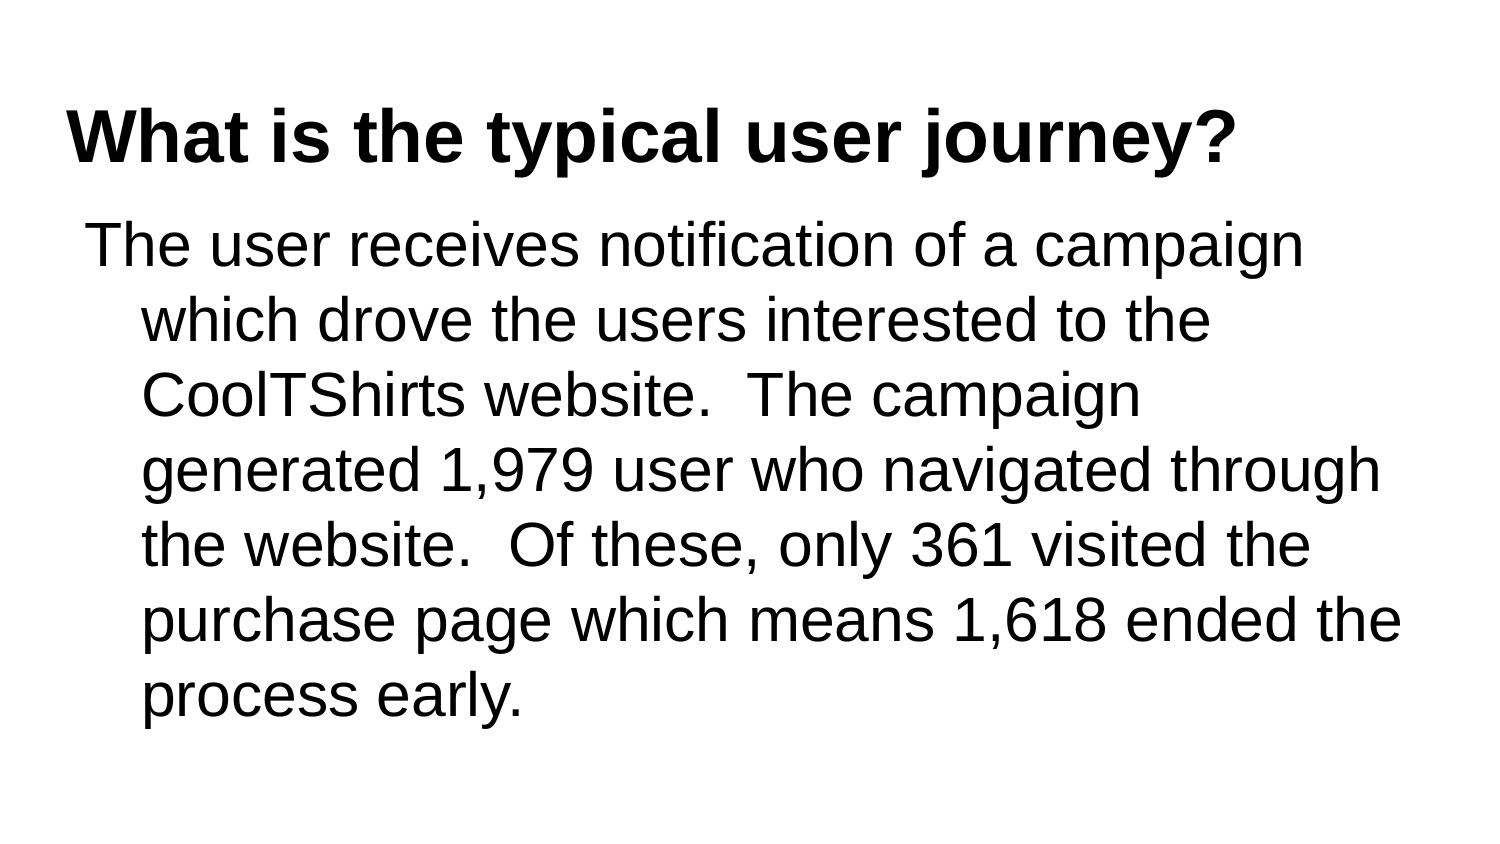

# What is the typical user journey?
The user receives notification of a campaign which drove the users interested to the CoolTShirts website.  The campaign generated 1,979 user who navigated through the website.  Of these, only 361 visited the purchase page which means 1,618 ended the process early.